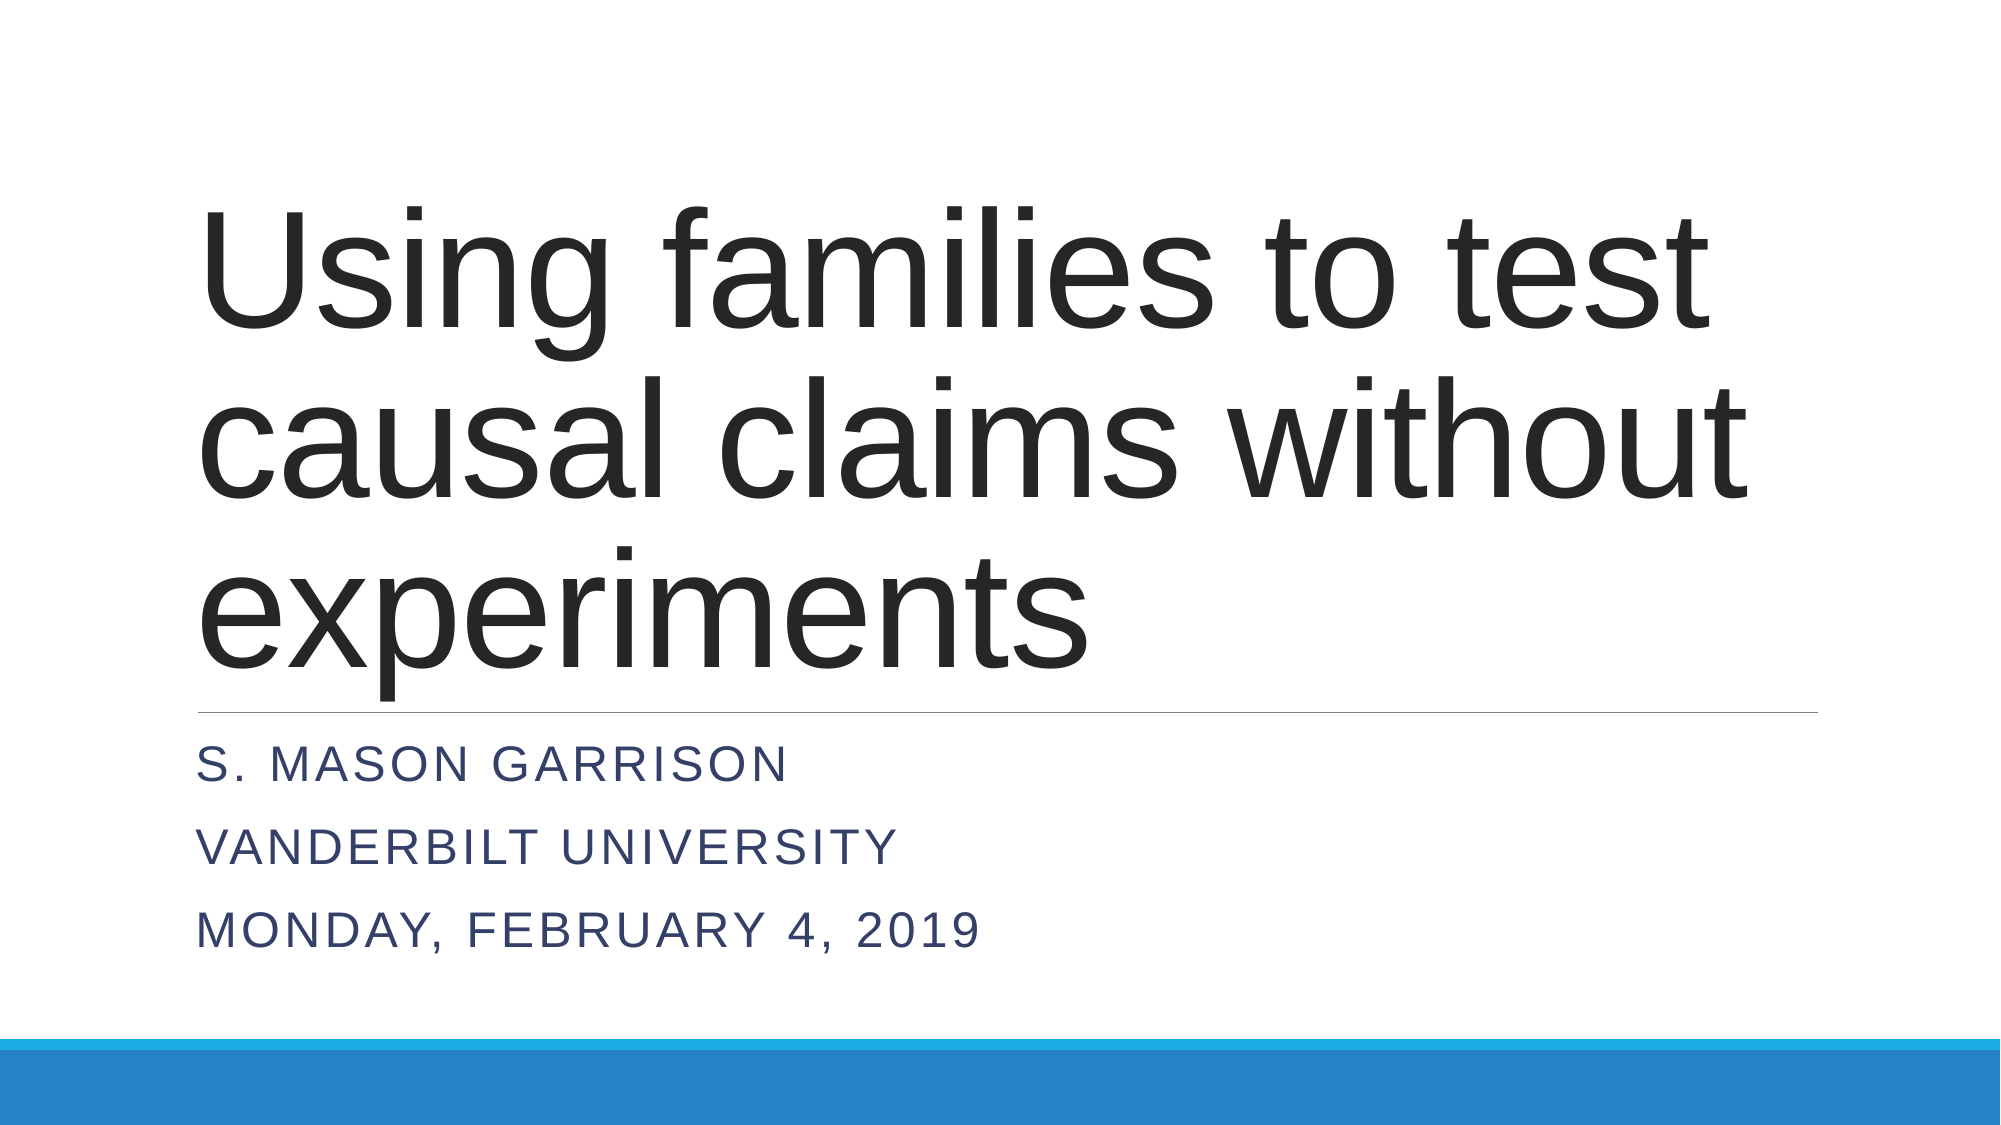

# Using families to test causal claims without experiments
S. Mason Garrison
Vanderbilt University
Monday, February 4, 2019